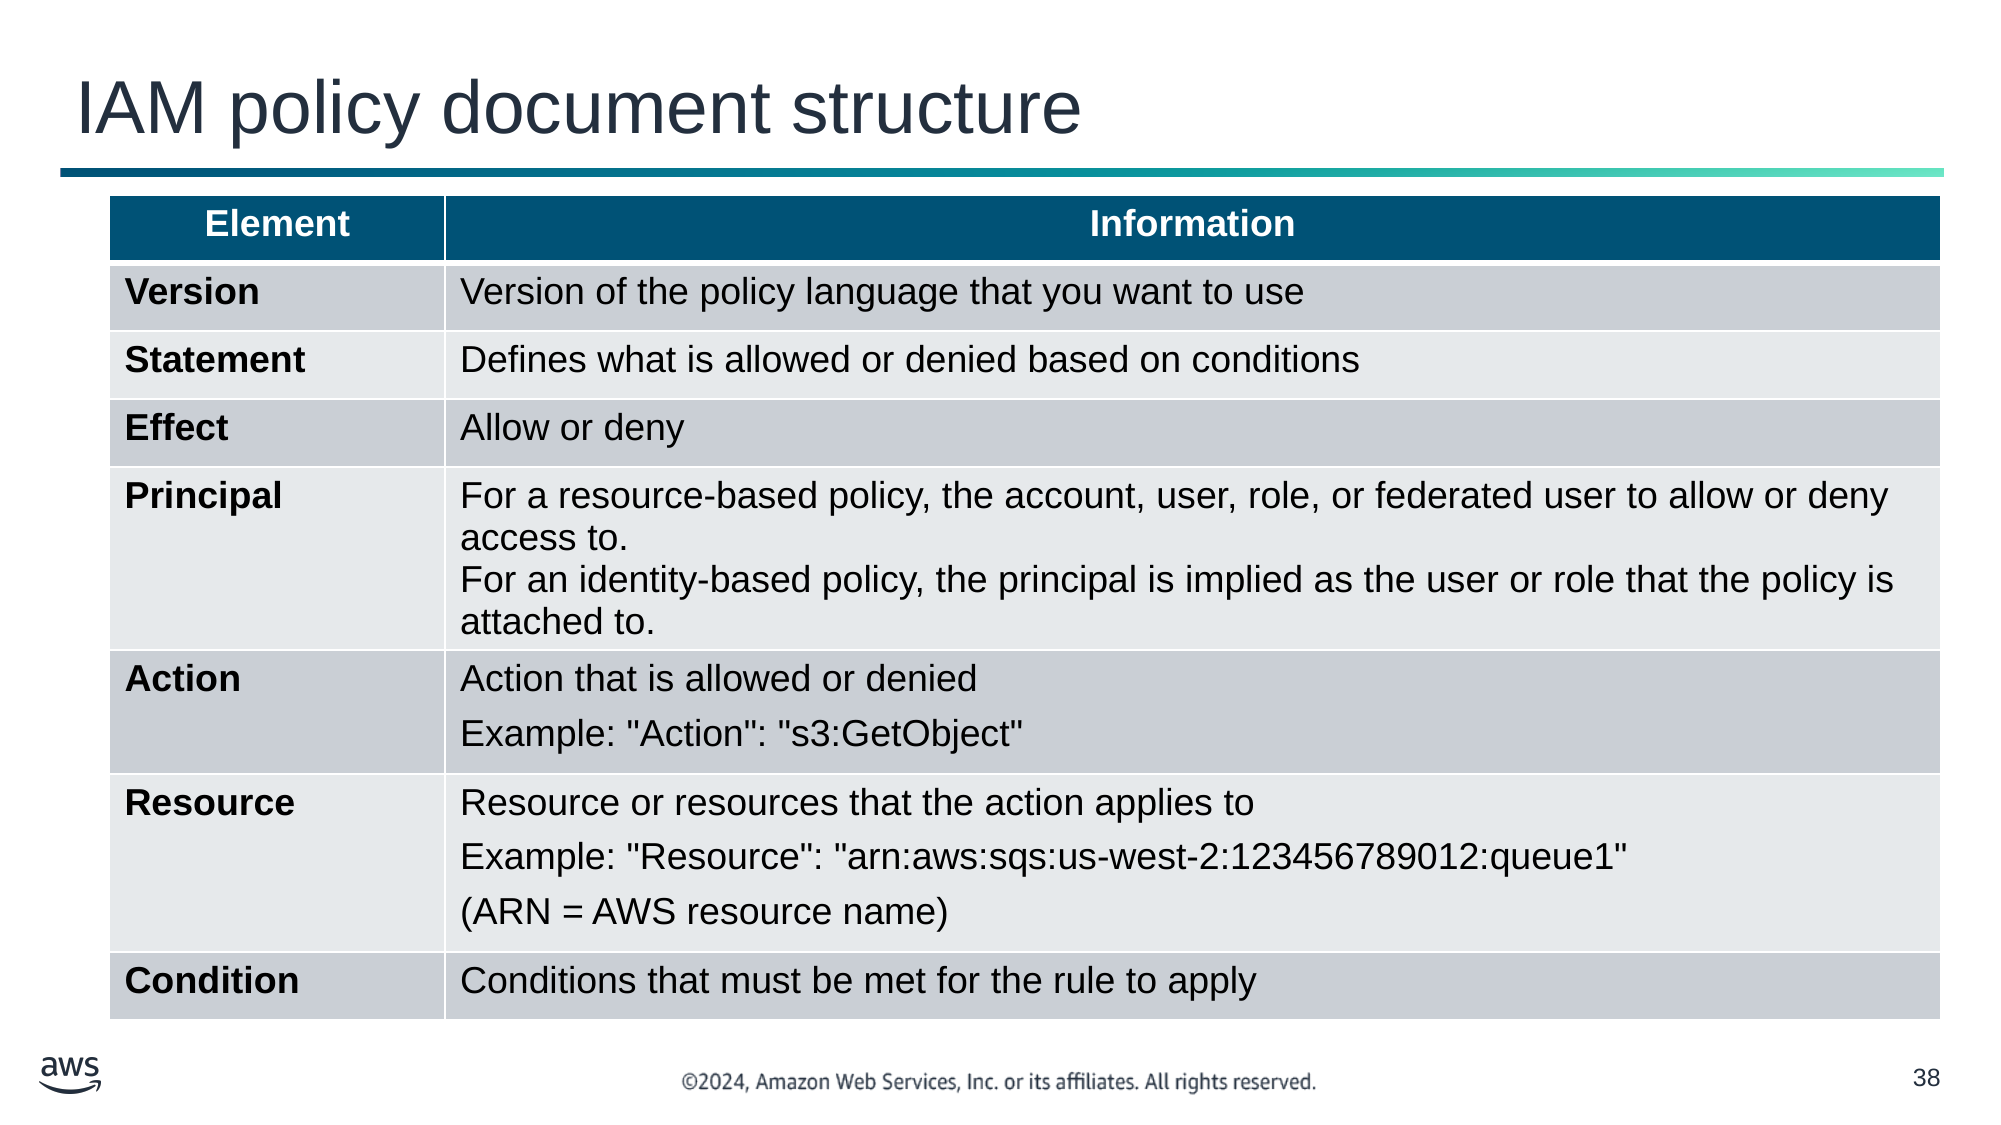

# IAM policy document structure
| Element | Information |
| --- | --- |
| Version | Version of the policy language that you want to use |
| Statement | Defines what is allowed or denied based on conditions |
| Effect | Allow or deny |
| Principal | For a resource-based policy, the account, user, role, or federated user to allow or deny access to. For an identity-based policy, the principal is implied as the user or role that the policy is attached to. |
| Action | Action that is allowed or denied Example: "Action": "s3:GetObject" |
| Resource | Resource or resources that the action applies to Example: "Resource": "arn:aws:sqs:us-west-2:123456789012:queue1" (ARN = AWS resource name) |
| Condition | Conditions that must be met for the rule to apply |
38